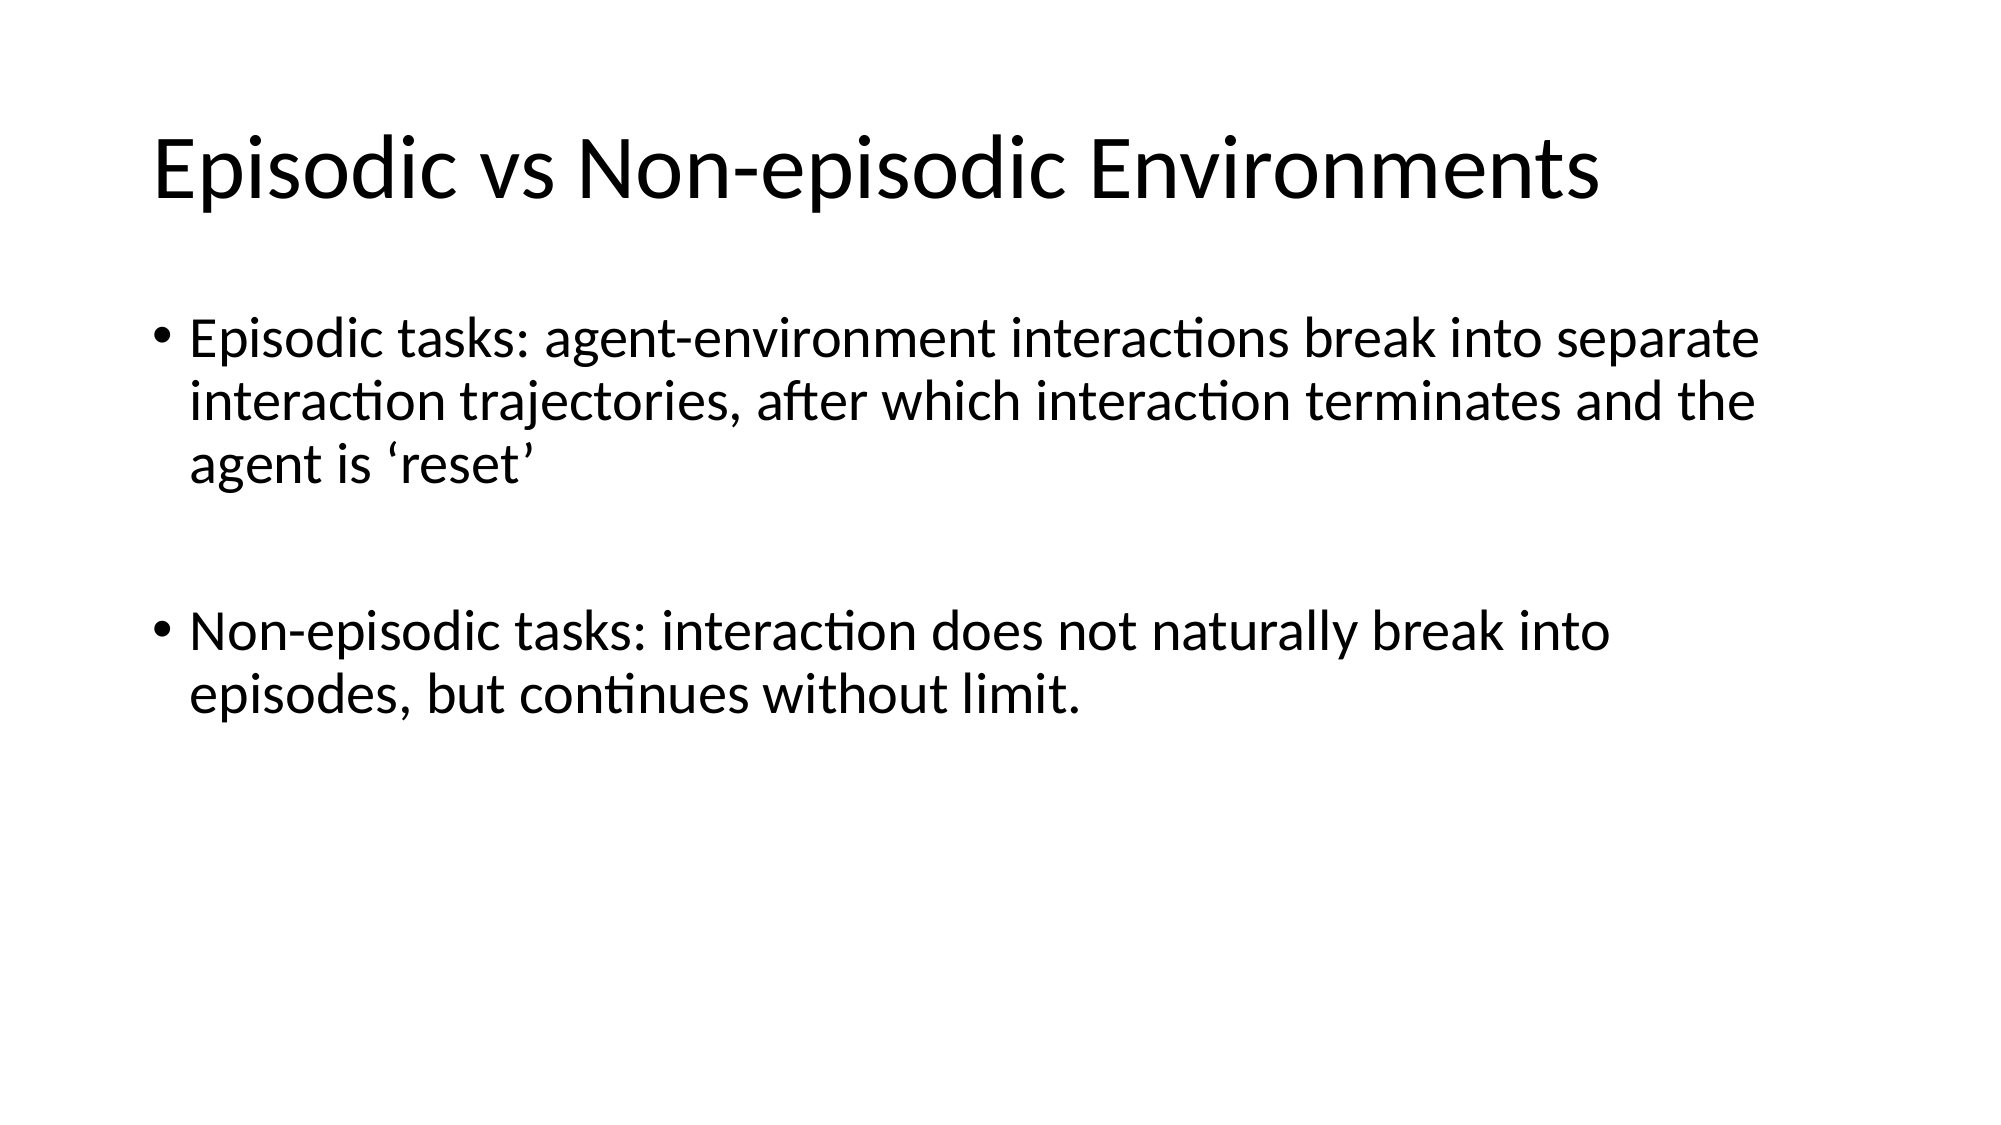

# Episodic vs Non-episodic Environments
Episodic tasks: agent-environment interactions break into separate interaction trajectories, after which interaction terminates and the agent is ‘reset’

Non-episodic tasks: interaction does not naturally break into episodes, but continues without limit.